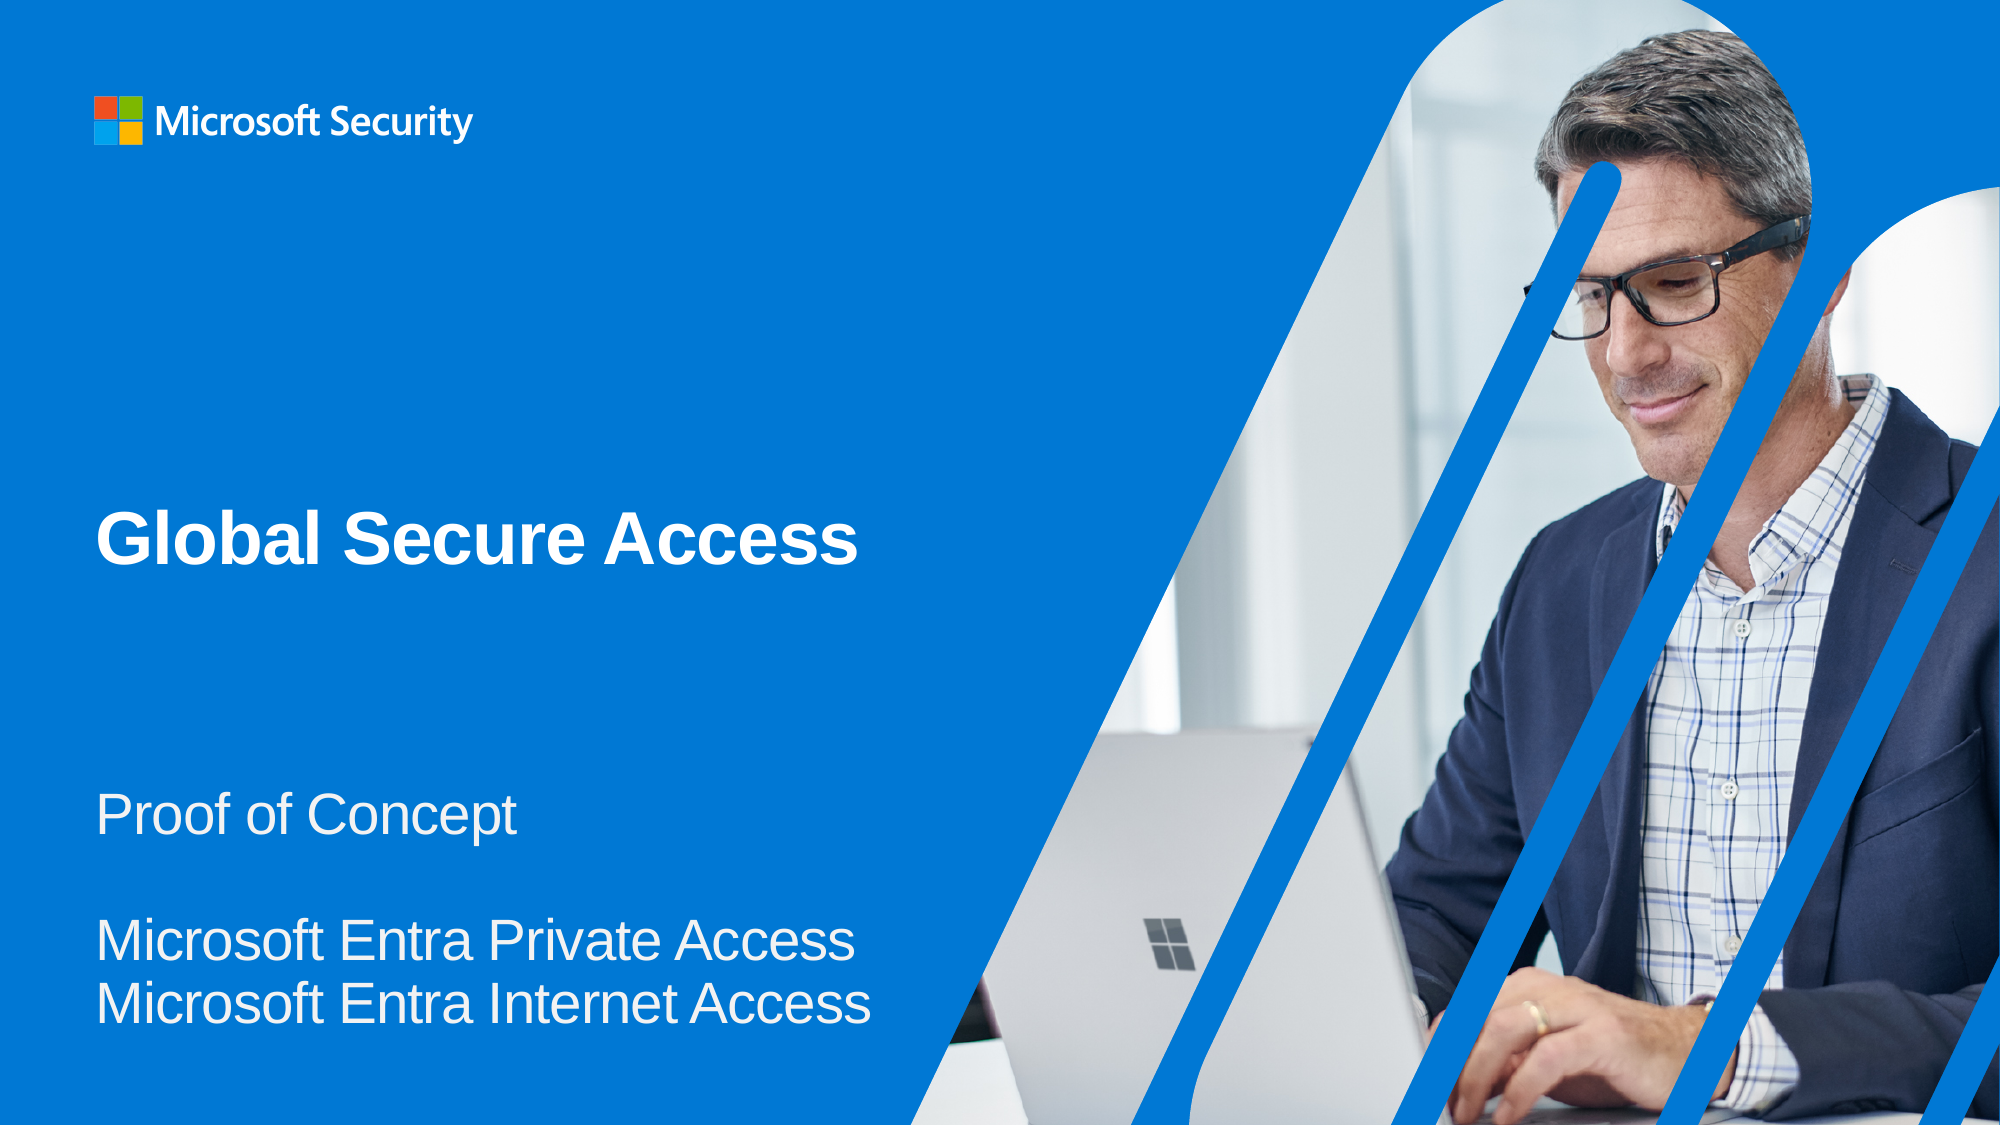

# Global Secure Access
Proof of Concept

Microsoft Entra Private Access
Microsoft Entra Internet Access